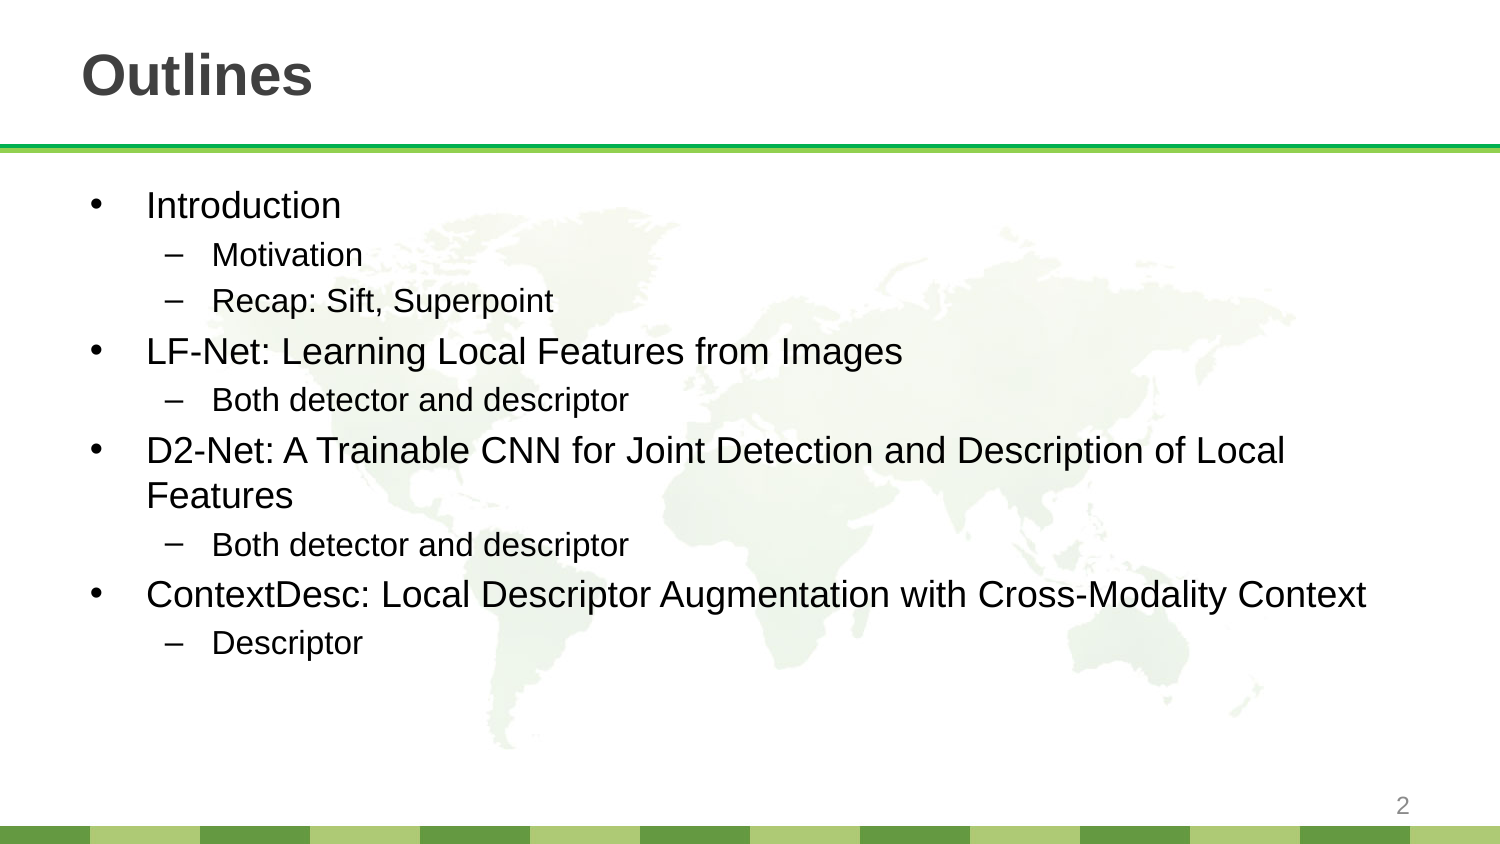

# Outlines
Introduction
Motivation
Recap: Sift, Superpoint
LF-Net: Learning Local Features from Images
Both detector and descriptor
D2-Net: A Trainable CNN for Joint Detection and Description of Local Features
Both detector and descriptor
ContextDesc: Local Descriptor Augmentation with Cross-Modality Context
Descriptor

2